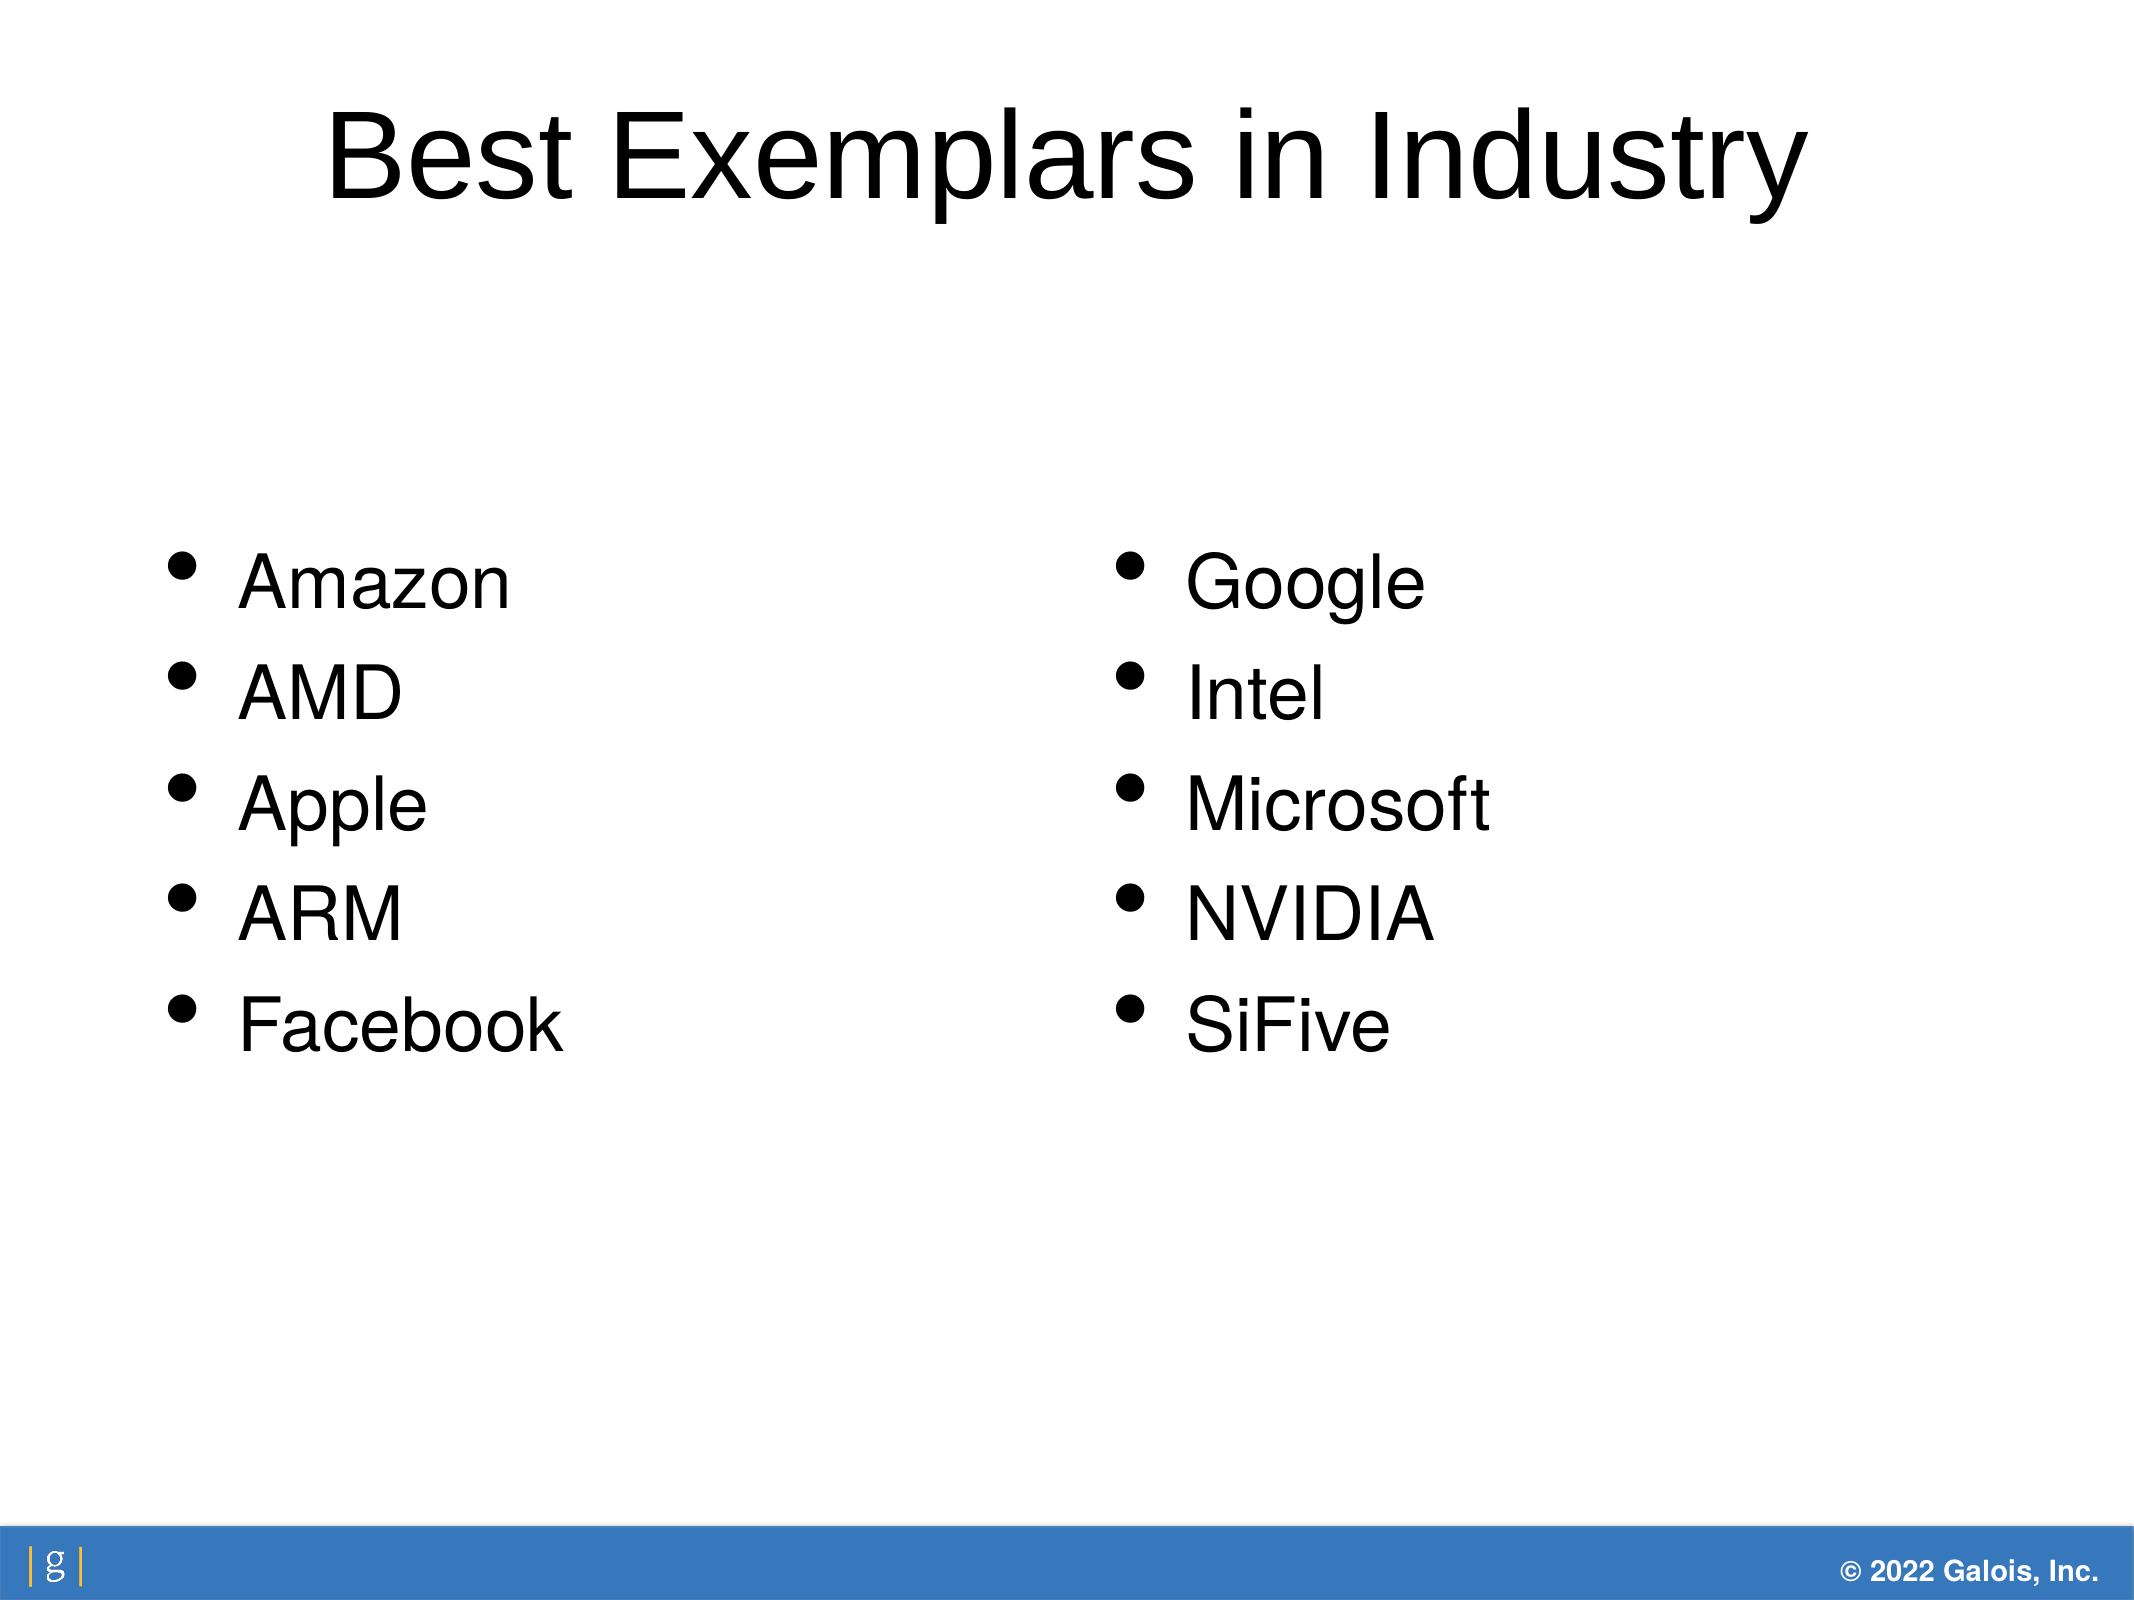

Best Exemplars in Industry
Amazon
AMD
Apple
ARM
Facebook
Google
Intel
Microsoft
NVIDIA
SiFive
62